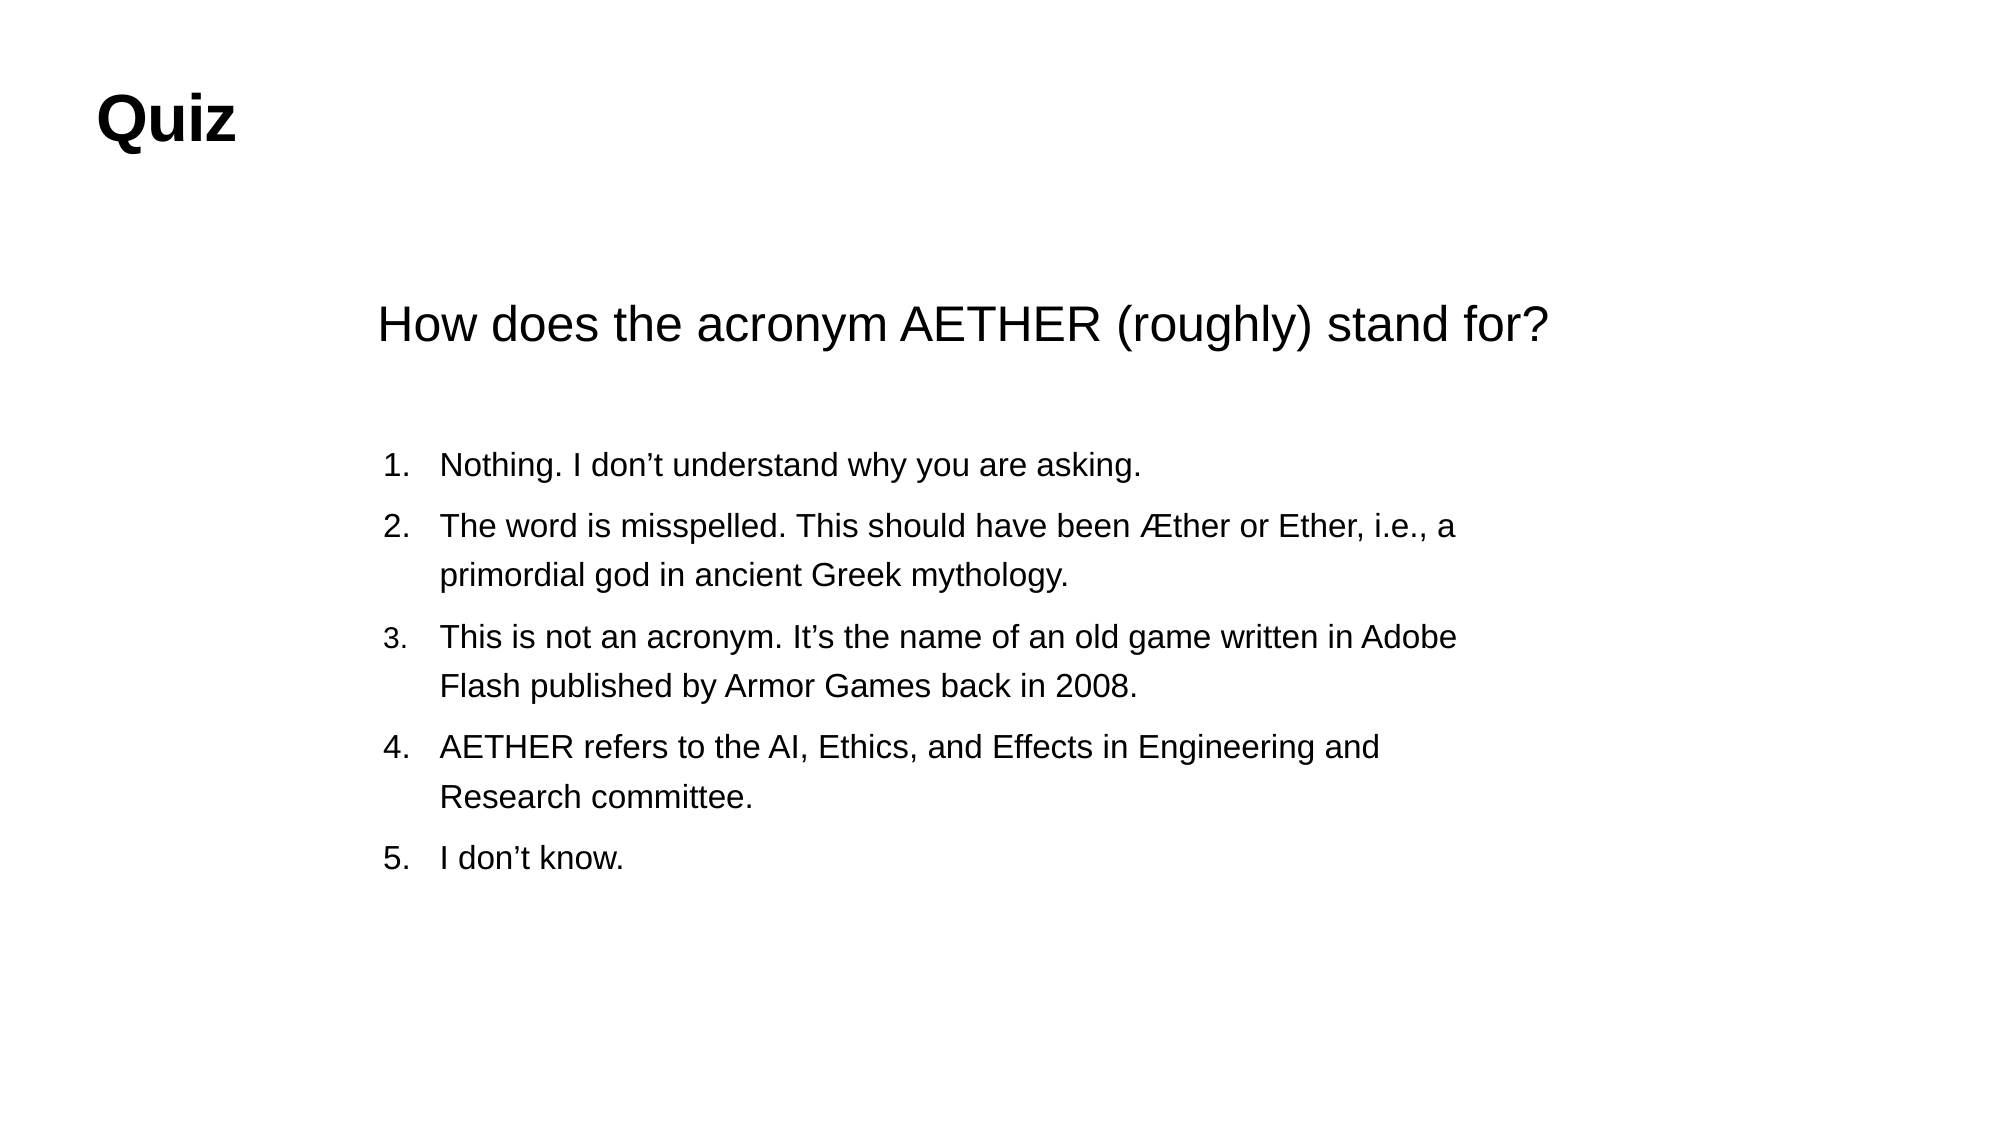

# Quiz
How does the acronym AETHER (roughly) stand for?

Nothing. I don’t understand why you are asking.
The word is misspelled. This should have been Æther or Ether, i.e., a primordial god in ancient Greek mythology.
This is not an acronym. It’s the name of an old game written in Adobe Flash published by Armor Games back in 2008.
AETHER refers to the AI, Ethics, and Effects in Engineering and Research committee.
I don’t know.